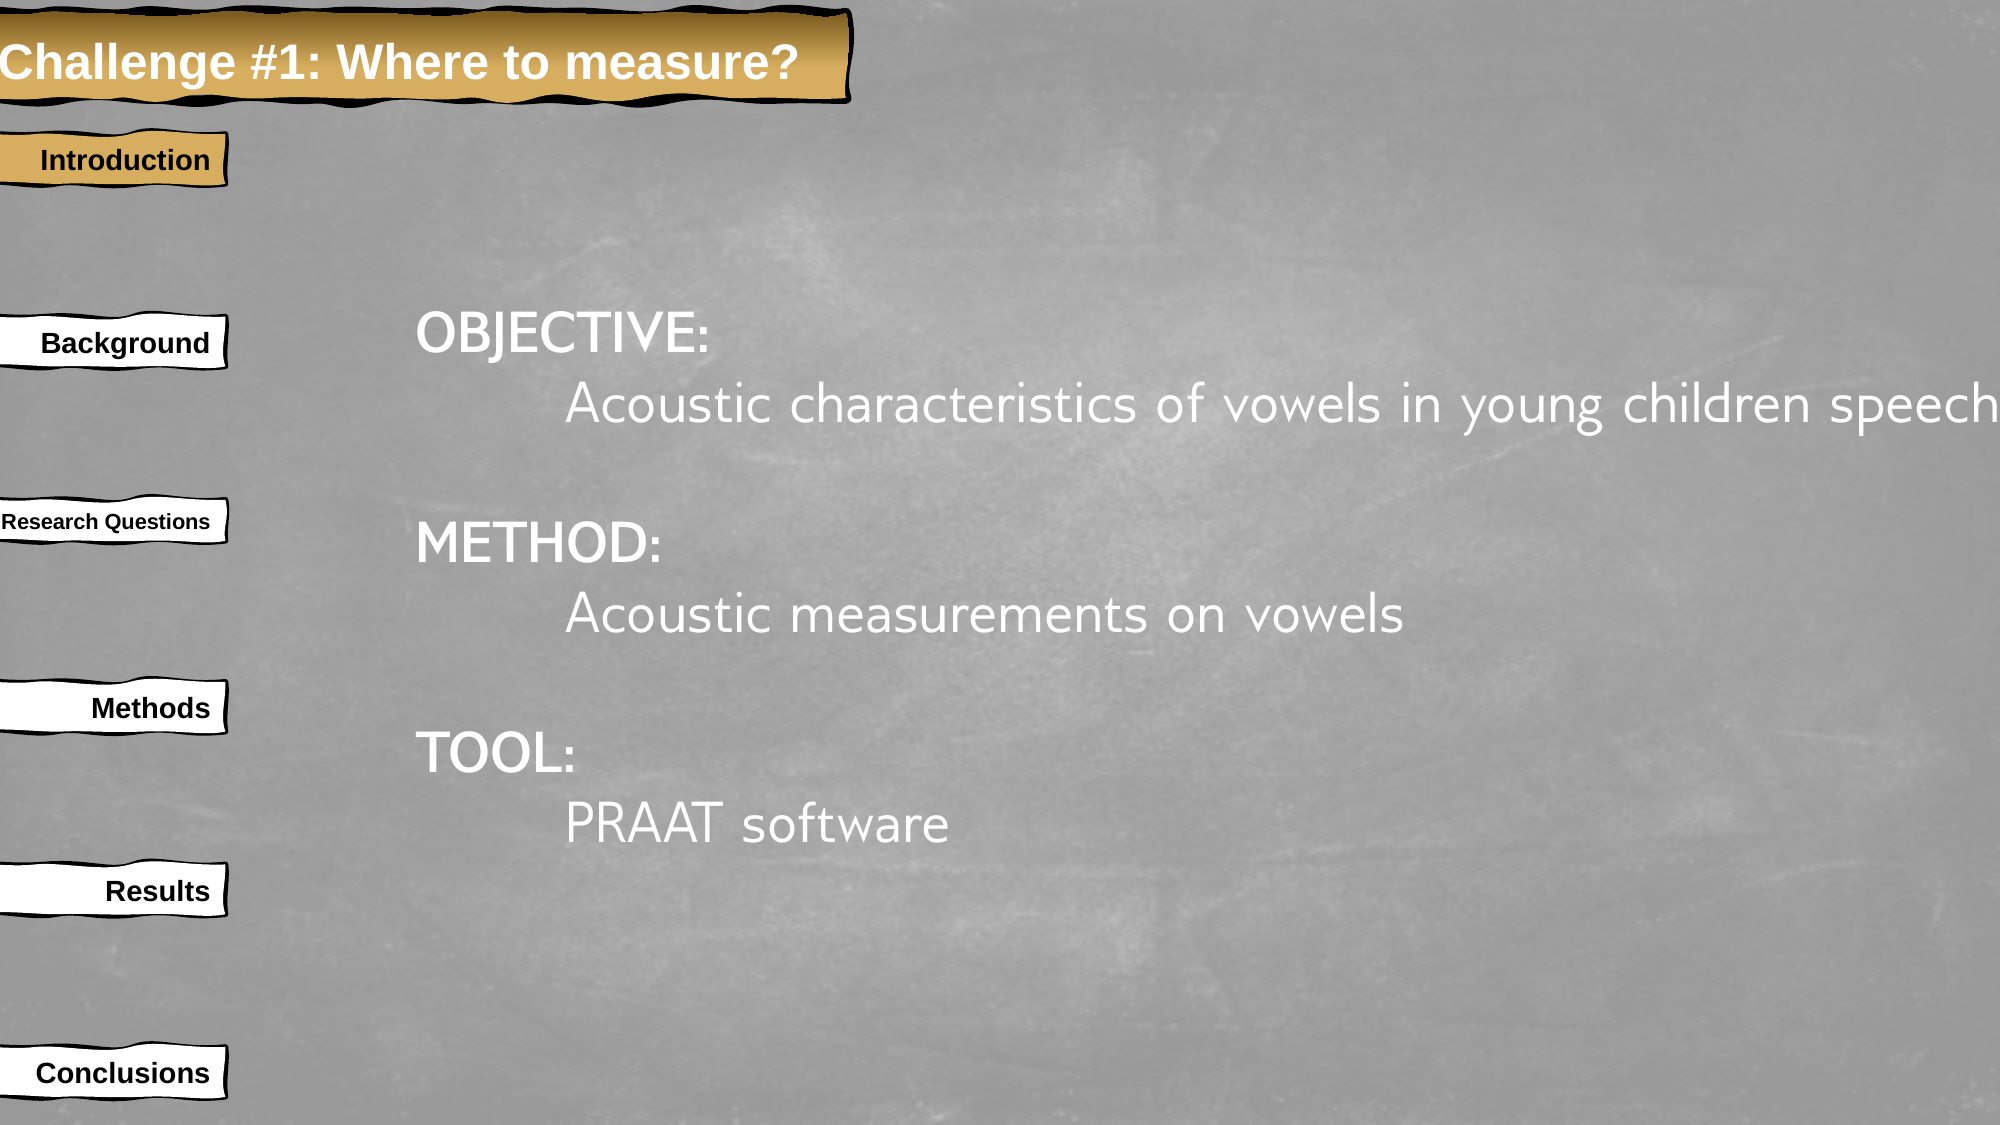

Challenge #1: Where to measure?
Introduction
OBJECTIVE:
	Acoustic characteristics of vowels in young children speech

METHOD:
	Acoustic measurements on vowels

TOOL:
	PRAAT software

Background
Research Questions
Methods
Results
Conclusions